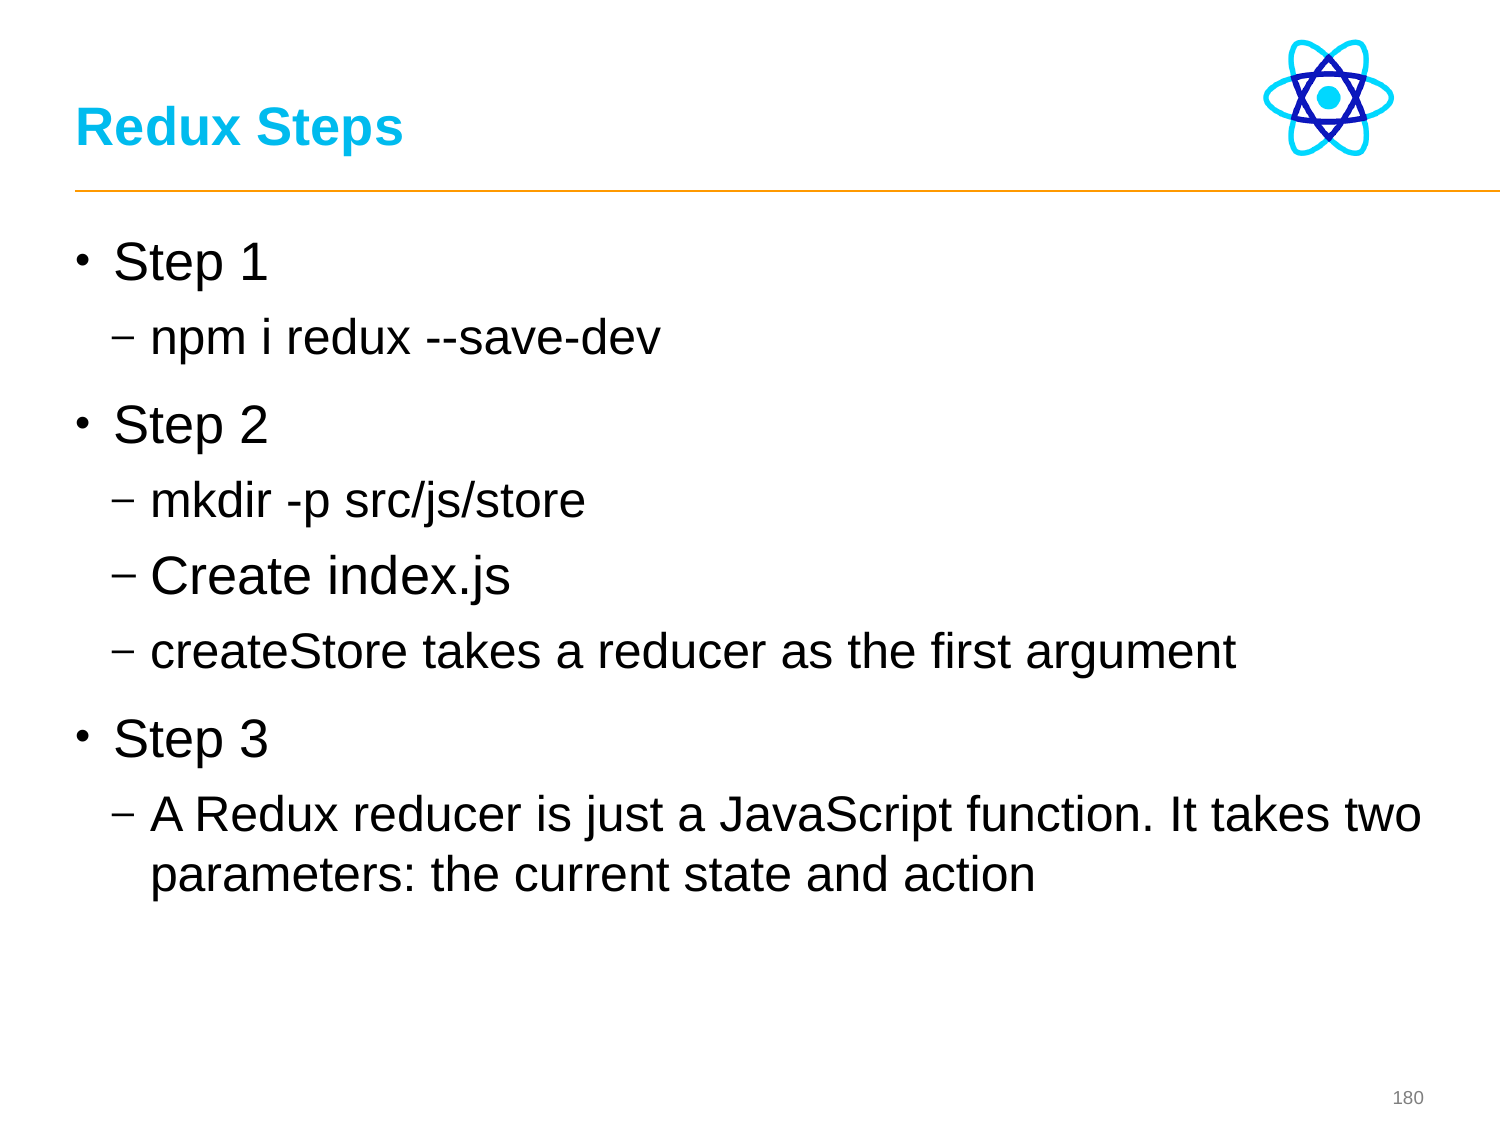

# Redux Steps
Step 1
npm i redux --save-dev
Step 2
mkdir -p src/js/store
Create index.js
createStore takes a reducer as the first argument
Step 3
A Redux reducer is just a JavaScript function. It takes two parameters: the current state and action